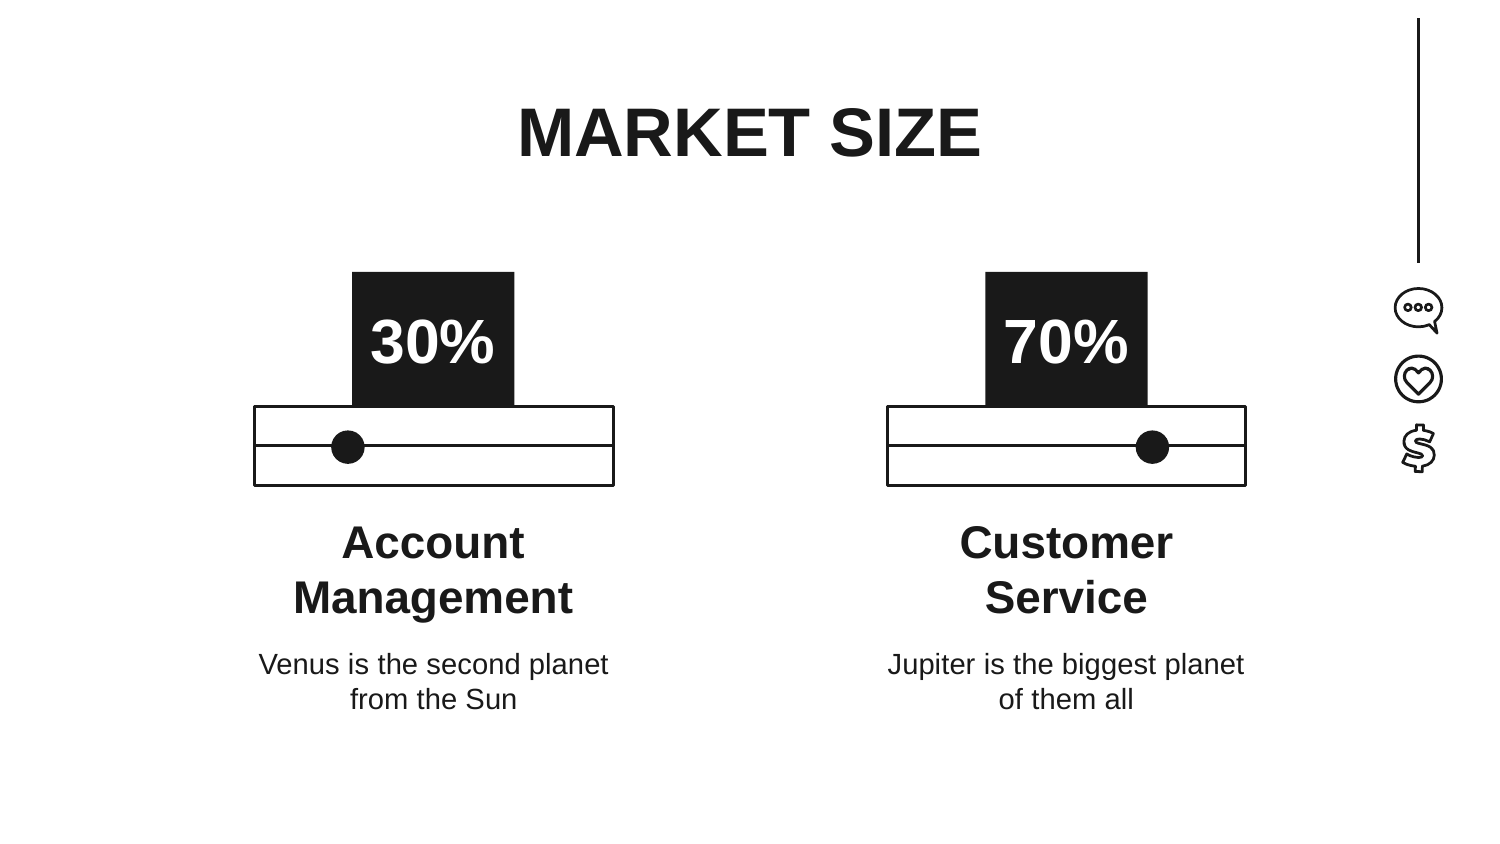

MARKET SIZE
# 30%
70%

Account Management
Customer Service
Venus is the second planet from the Sun
Jupiter is the biggest planet of them all